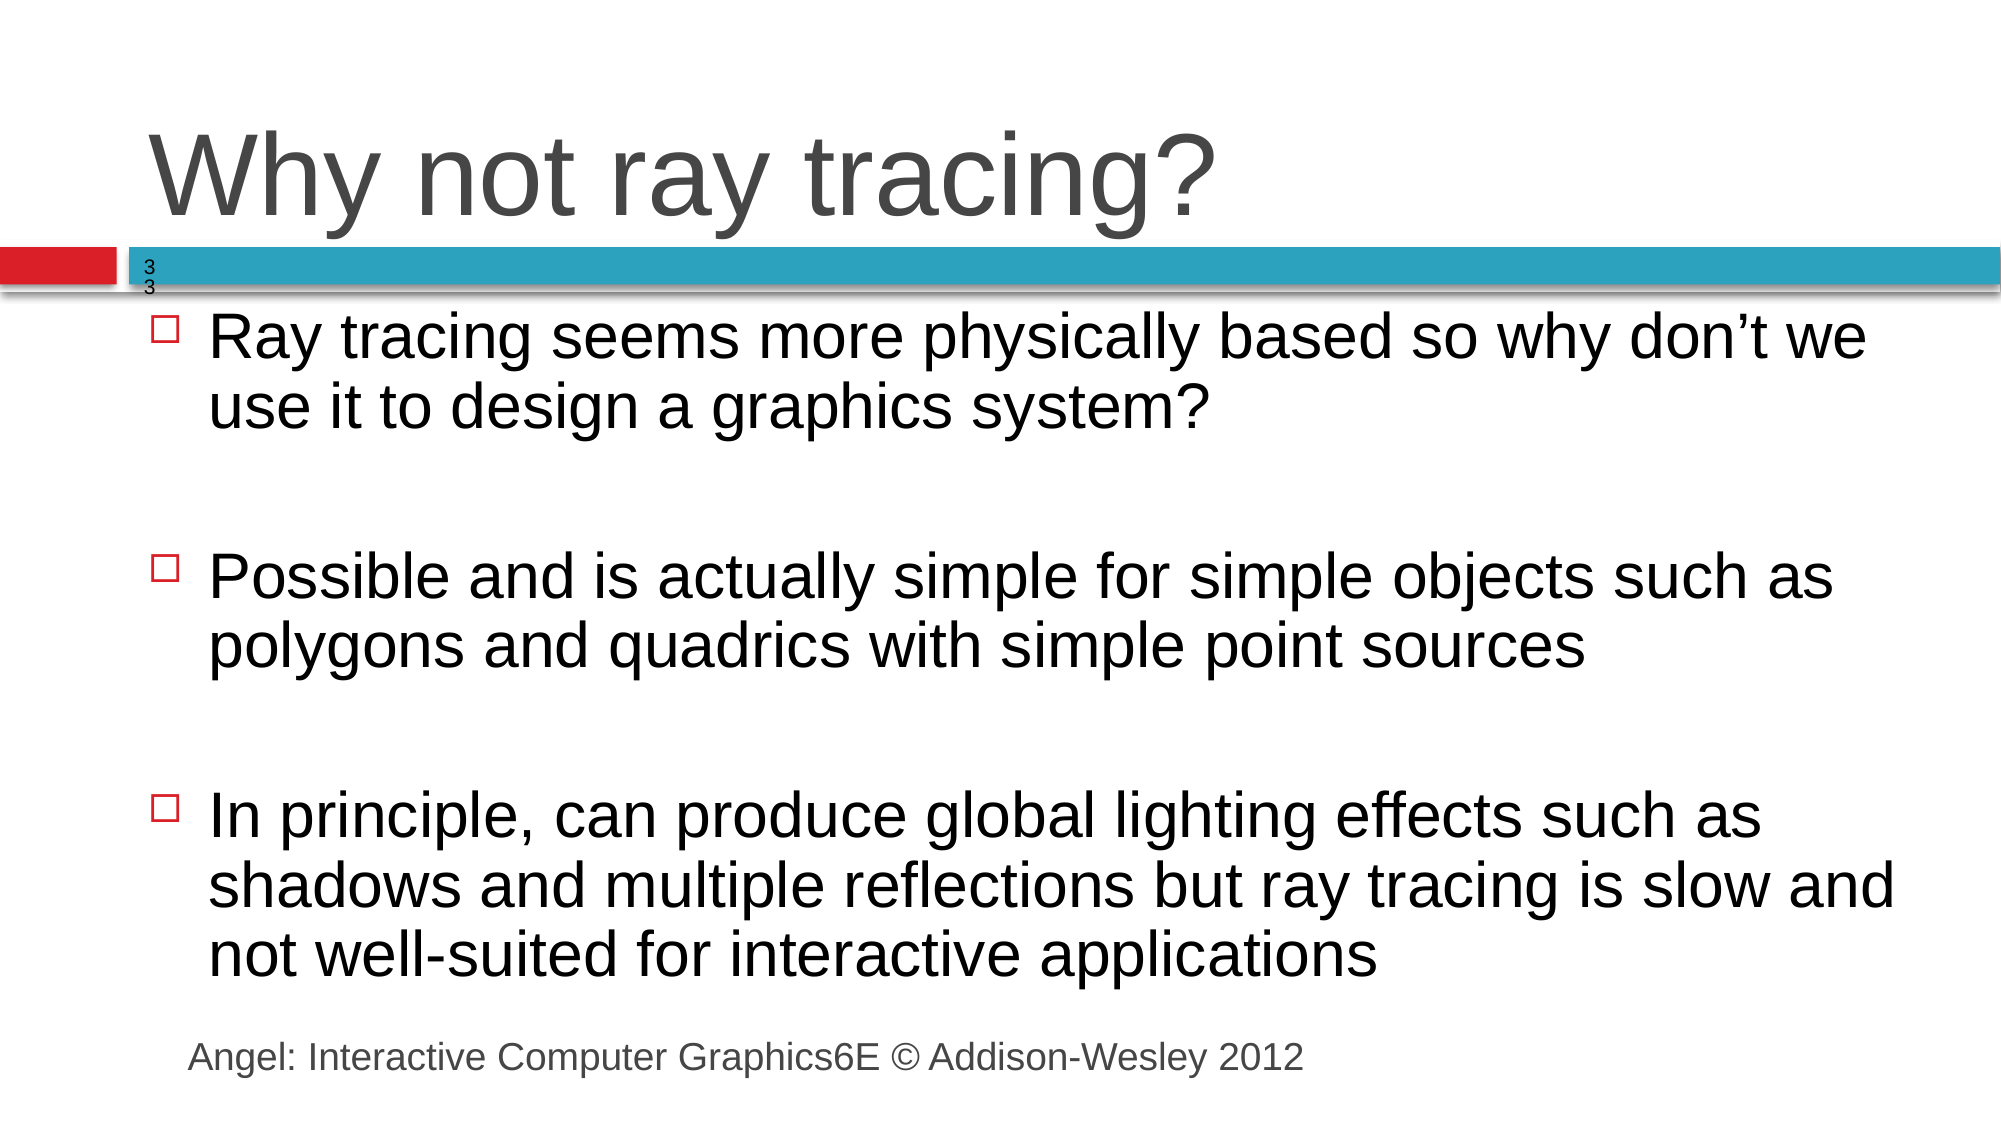

# Why not ray tracing?
33
Ray tracing seems more physically based so why don’t we use it to design a graphics system?

Possible and is actually simple for simple objects such as polygons and quadrics with simple point sources

In principle, can produce global lighting effects such as shadows and multiple reflections but ray tracing is slow and not well-suited for interactive applications
Angel: Interactive Computer Graphics6E © Addison-Wesley 2012